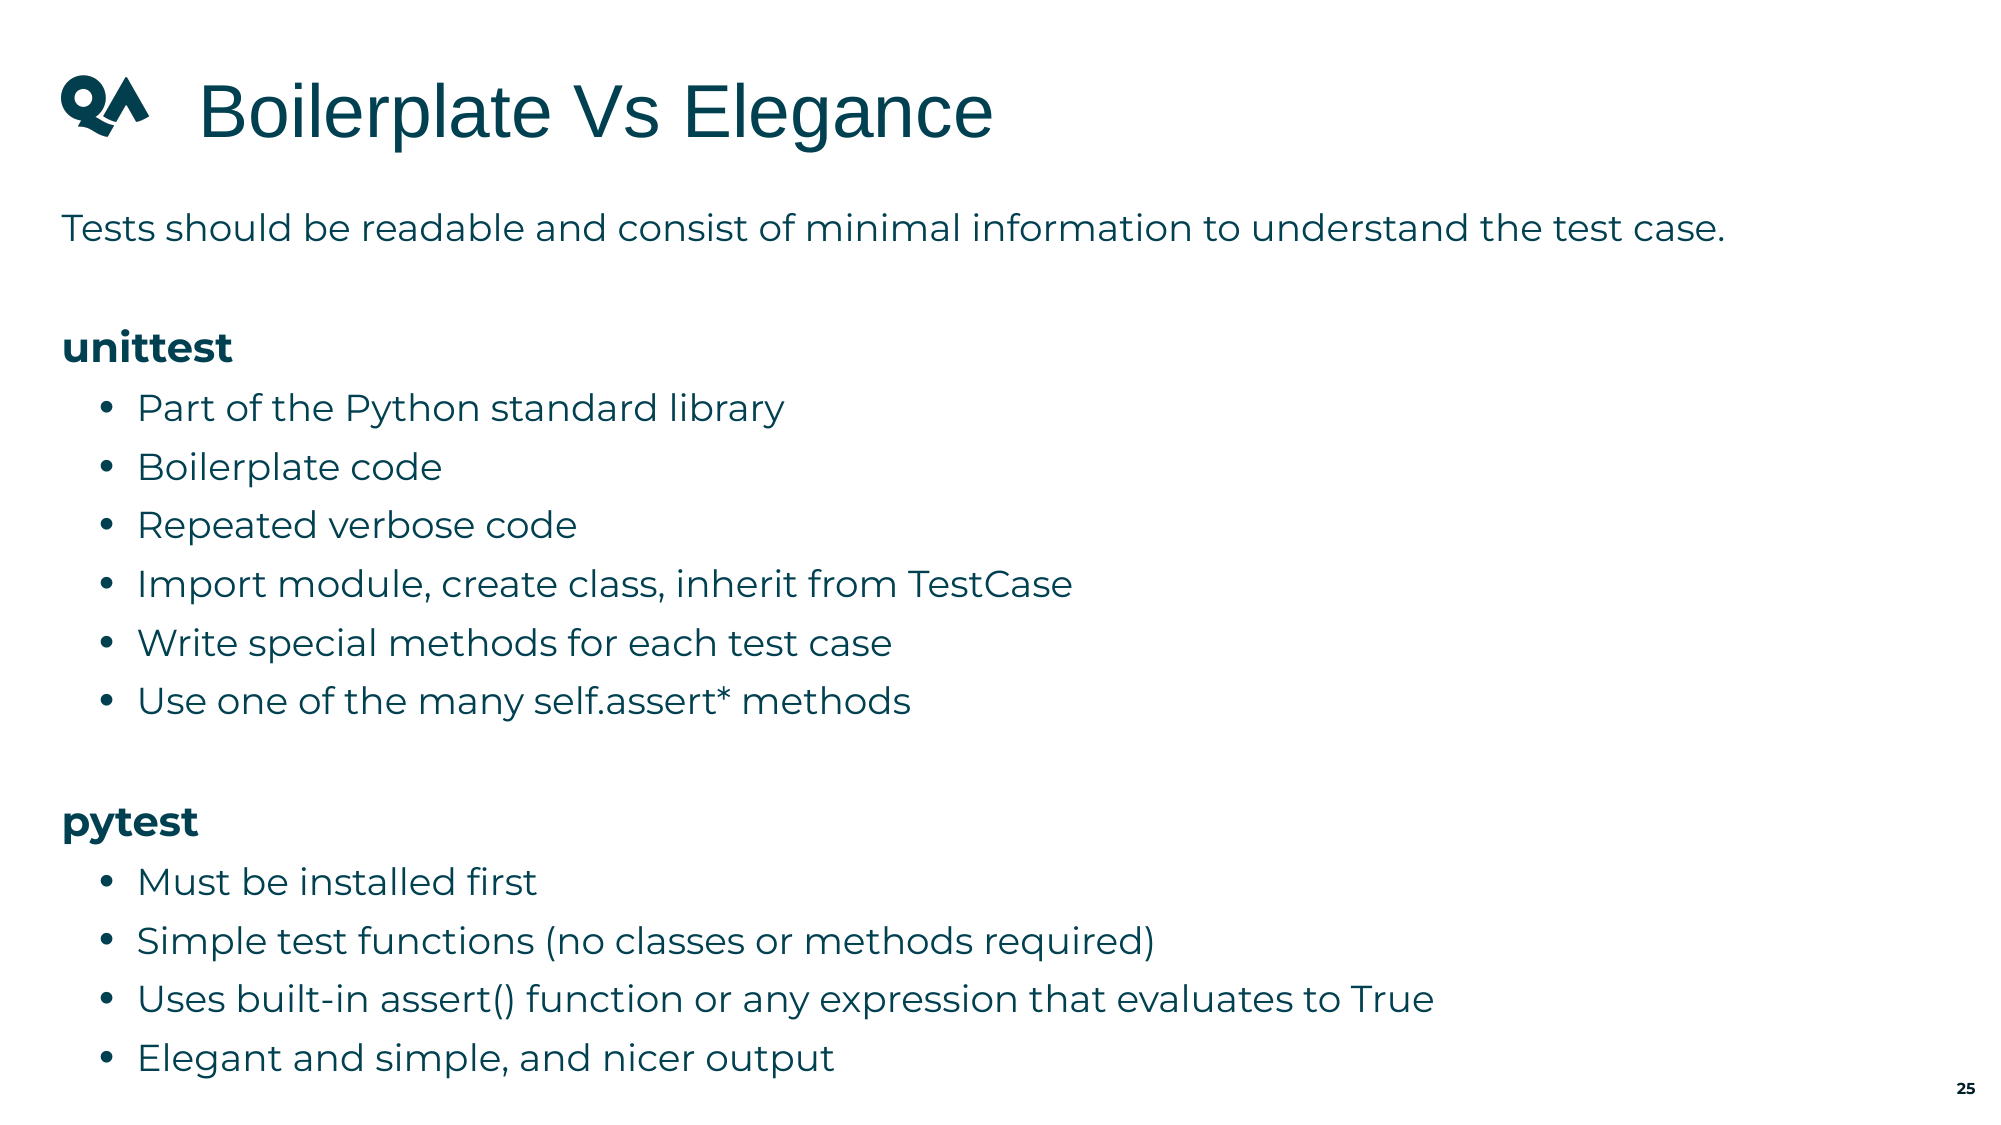

Boilerplate Vs Elegance
Tests should be readable and consist of minimal information to understand the test case.

unittest
Part of the Python standard library
Boilerplate code
Repeated verbose code
Import module, create class, inherit from TestCase
Write special methods for each test case
Use one of the many self.assert* methods

pytest
Must be installed first
Simple test functions (no classes or methods required)
Uses built-in assert() function or any expression that evaluates to True
Elegant and simple, and nicer output

25